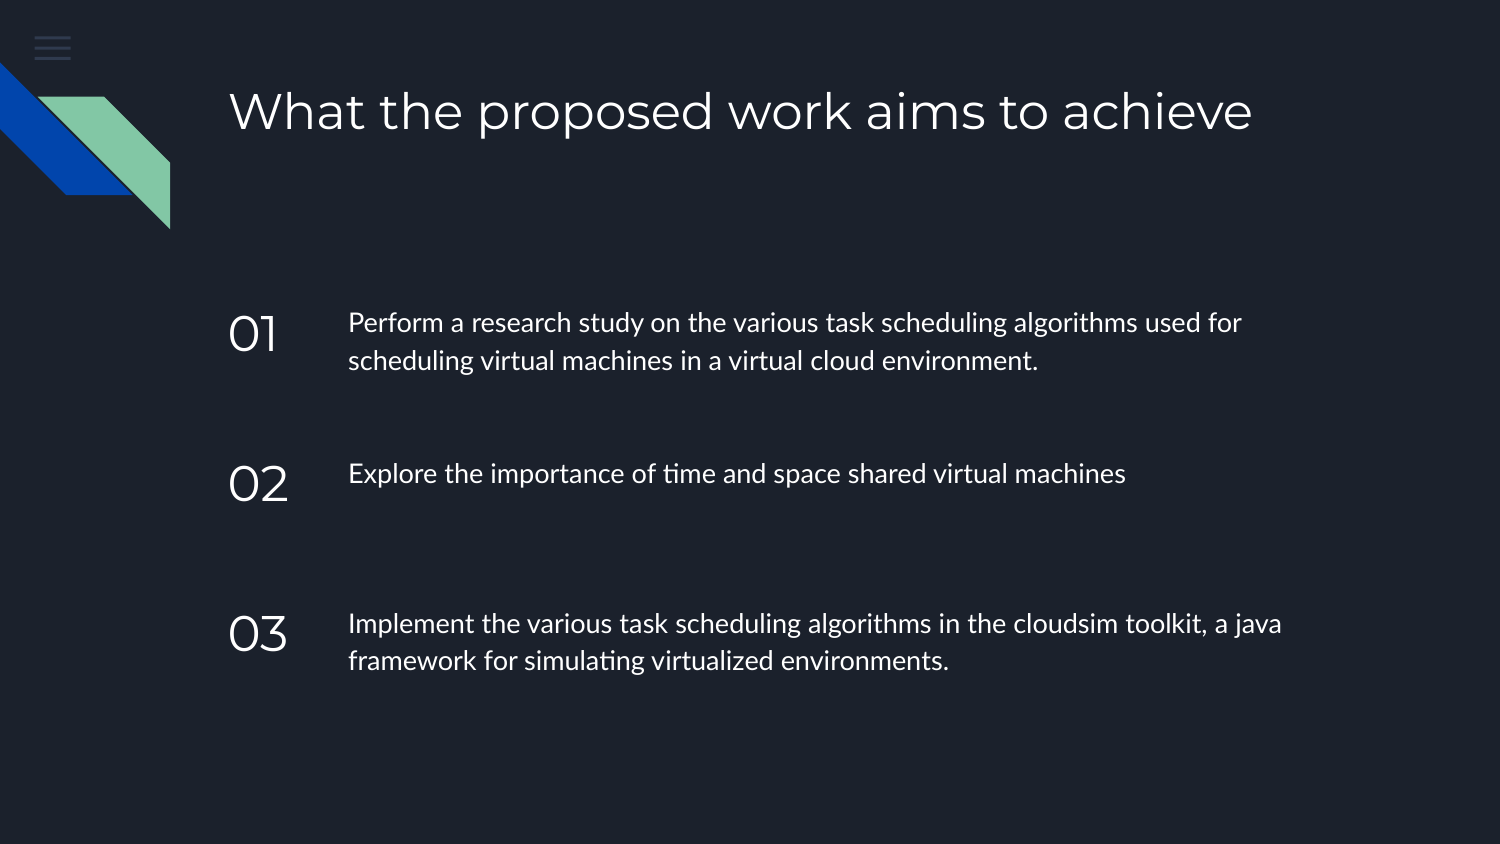

# What the proposed work aims to achieve
01

Perform a research study on the various task scheduling algorithms used for scheduling virtual machines in a virtual cloud environment.
02

Explore the importance of time and space shared virtual machines
03
Implement the various task scheduling algorithms in the cloudsim toolkit, a java framework for simulating virtualized environments.